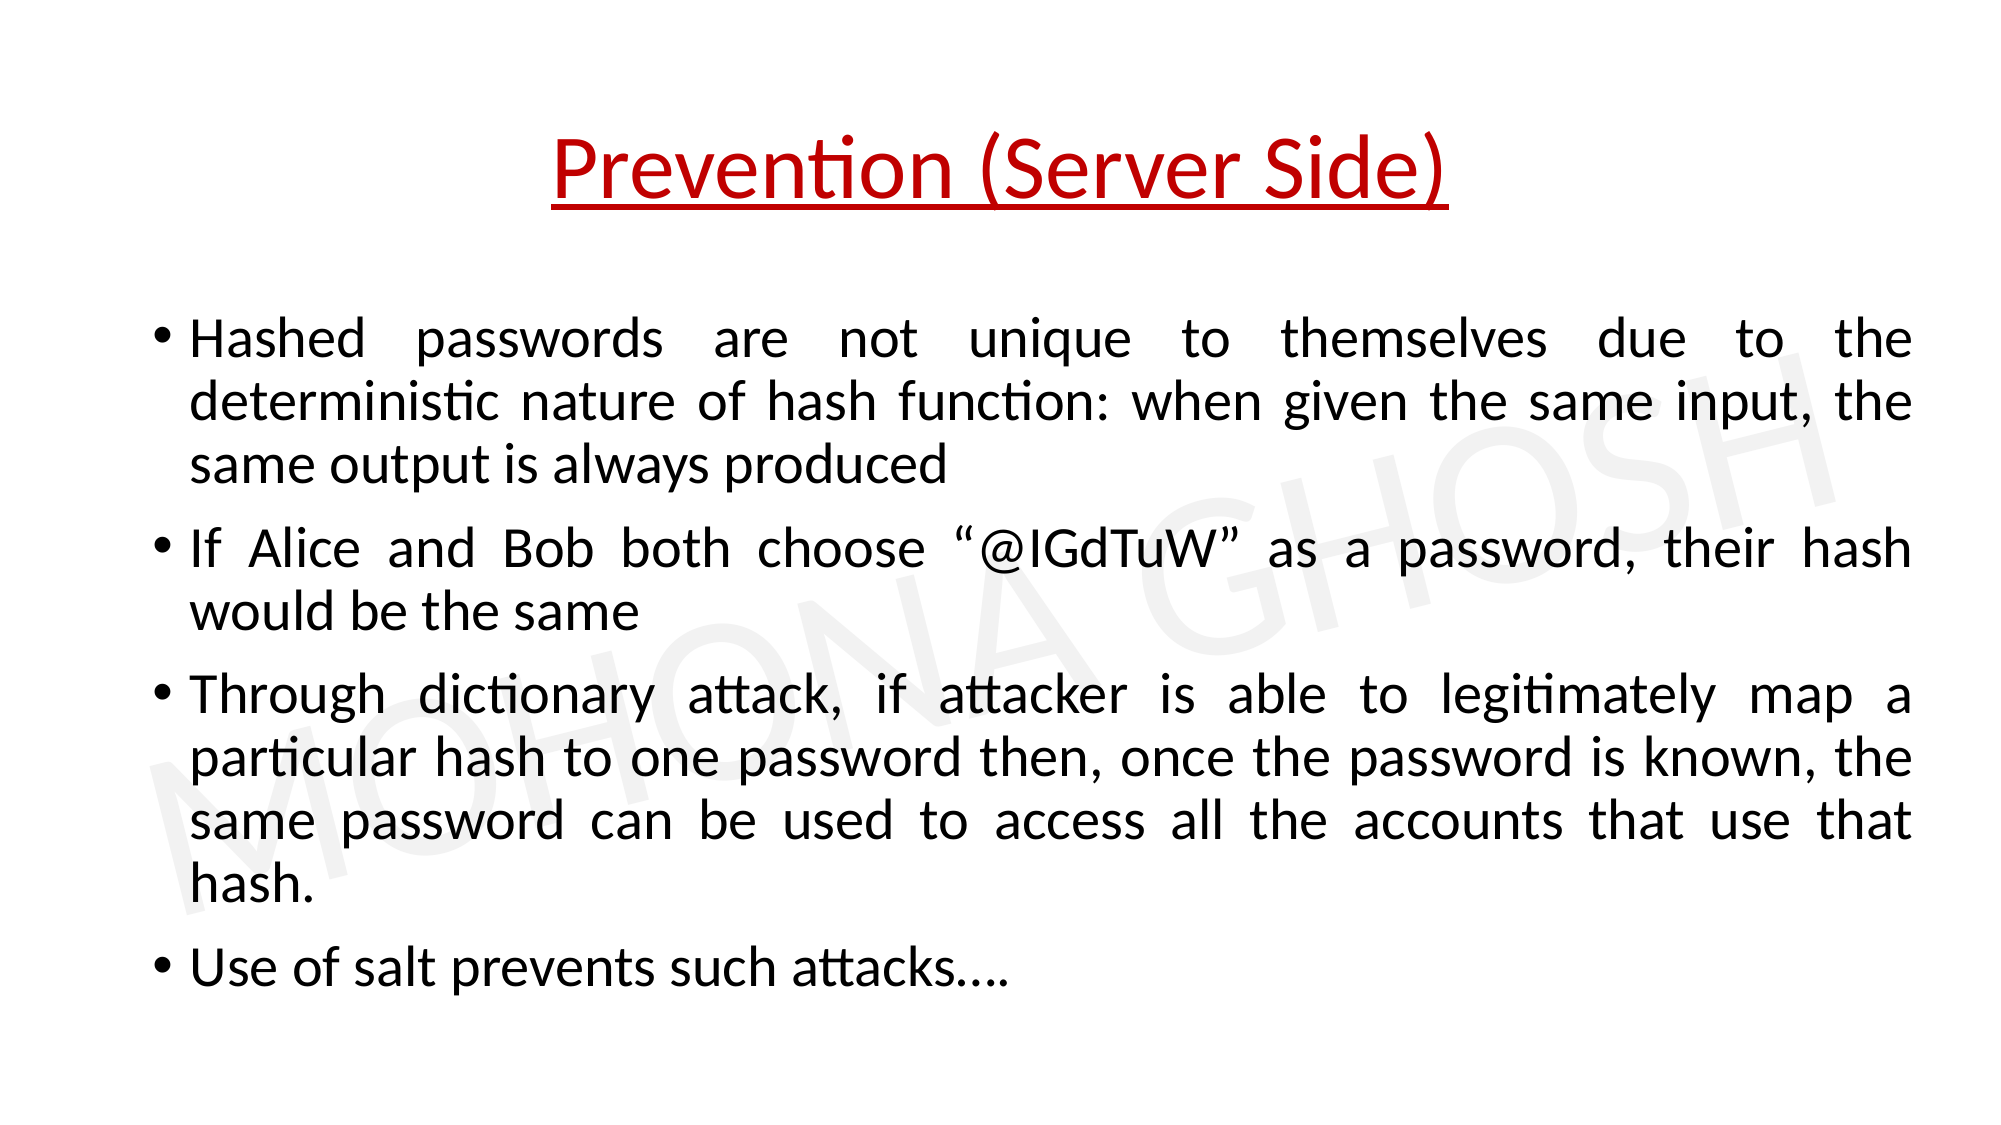

# Prevention (Server Side)
Hashed passwords are not unique to themselves due to the deterministic nature of hash function: when given the same input, the same output is always produced
If Alice and Bob both choose “@IGdTuW” as a password, their hash would be the same
Through dictionary attack, if attacker is able to legitimately map a particular hash to one password then, once the password is known, the same password can be used to access all the accounts that use that hash.
Use of salt prevents such attacks….